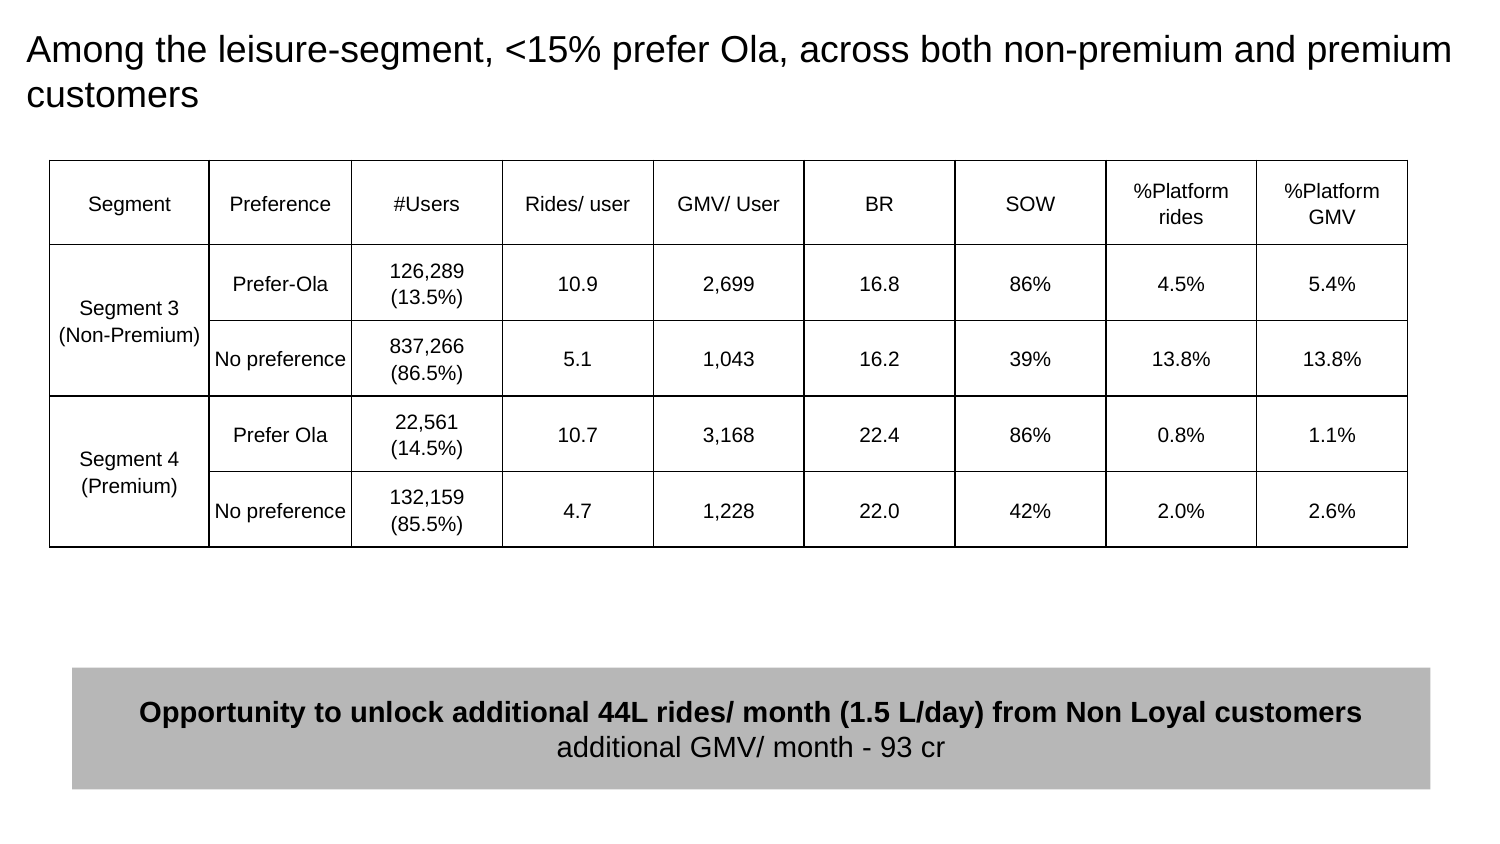

# Among the leisure-segment, <15% prefer Ola, across both non-premium and premium customers
| Segment | Preference | #Users | Rides/ user | GMV/ User | BR | SOW | %Platform rides | %Platform GMV |
| --- | --- | --- | --- | --- | --- | --- | --- | --- |
| Segment 3 (Non-Premium) | Prefer-Ola | 126,289 (13.5%) | 10.9 | 2,699 | 16.8 | 86% | 4.5% | 5.4% |
|  | No preference | 837,266 (86.5%) | 5.1 | 1,043 | 16.2 | 39% | 13.8% | 13.8% |
| Segment 4 (Premium) | Prefer Ola | 22,561 (14.5%) | 10.7 | 3,168 | 22.4 | 86% | 0.8% | 1.1% |
|  | No preference | 132,159 (85.5%) | 4.7 | 1,228 | 22.0 | 42% | 2.0% | 2.6% |
Opportunity to unlock additional 44L rides/ month (1.5 L/day) from Non Loyal customers
additional GMV/ month - 93 cr